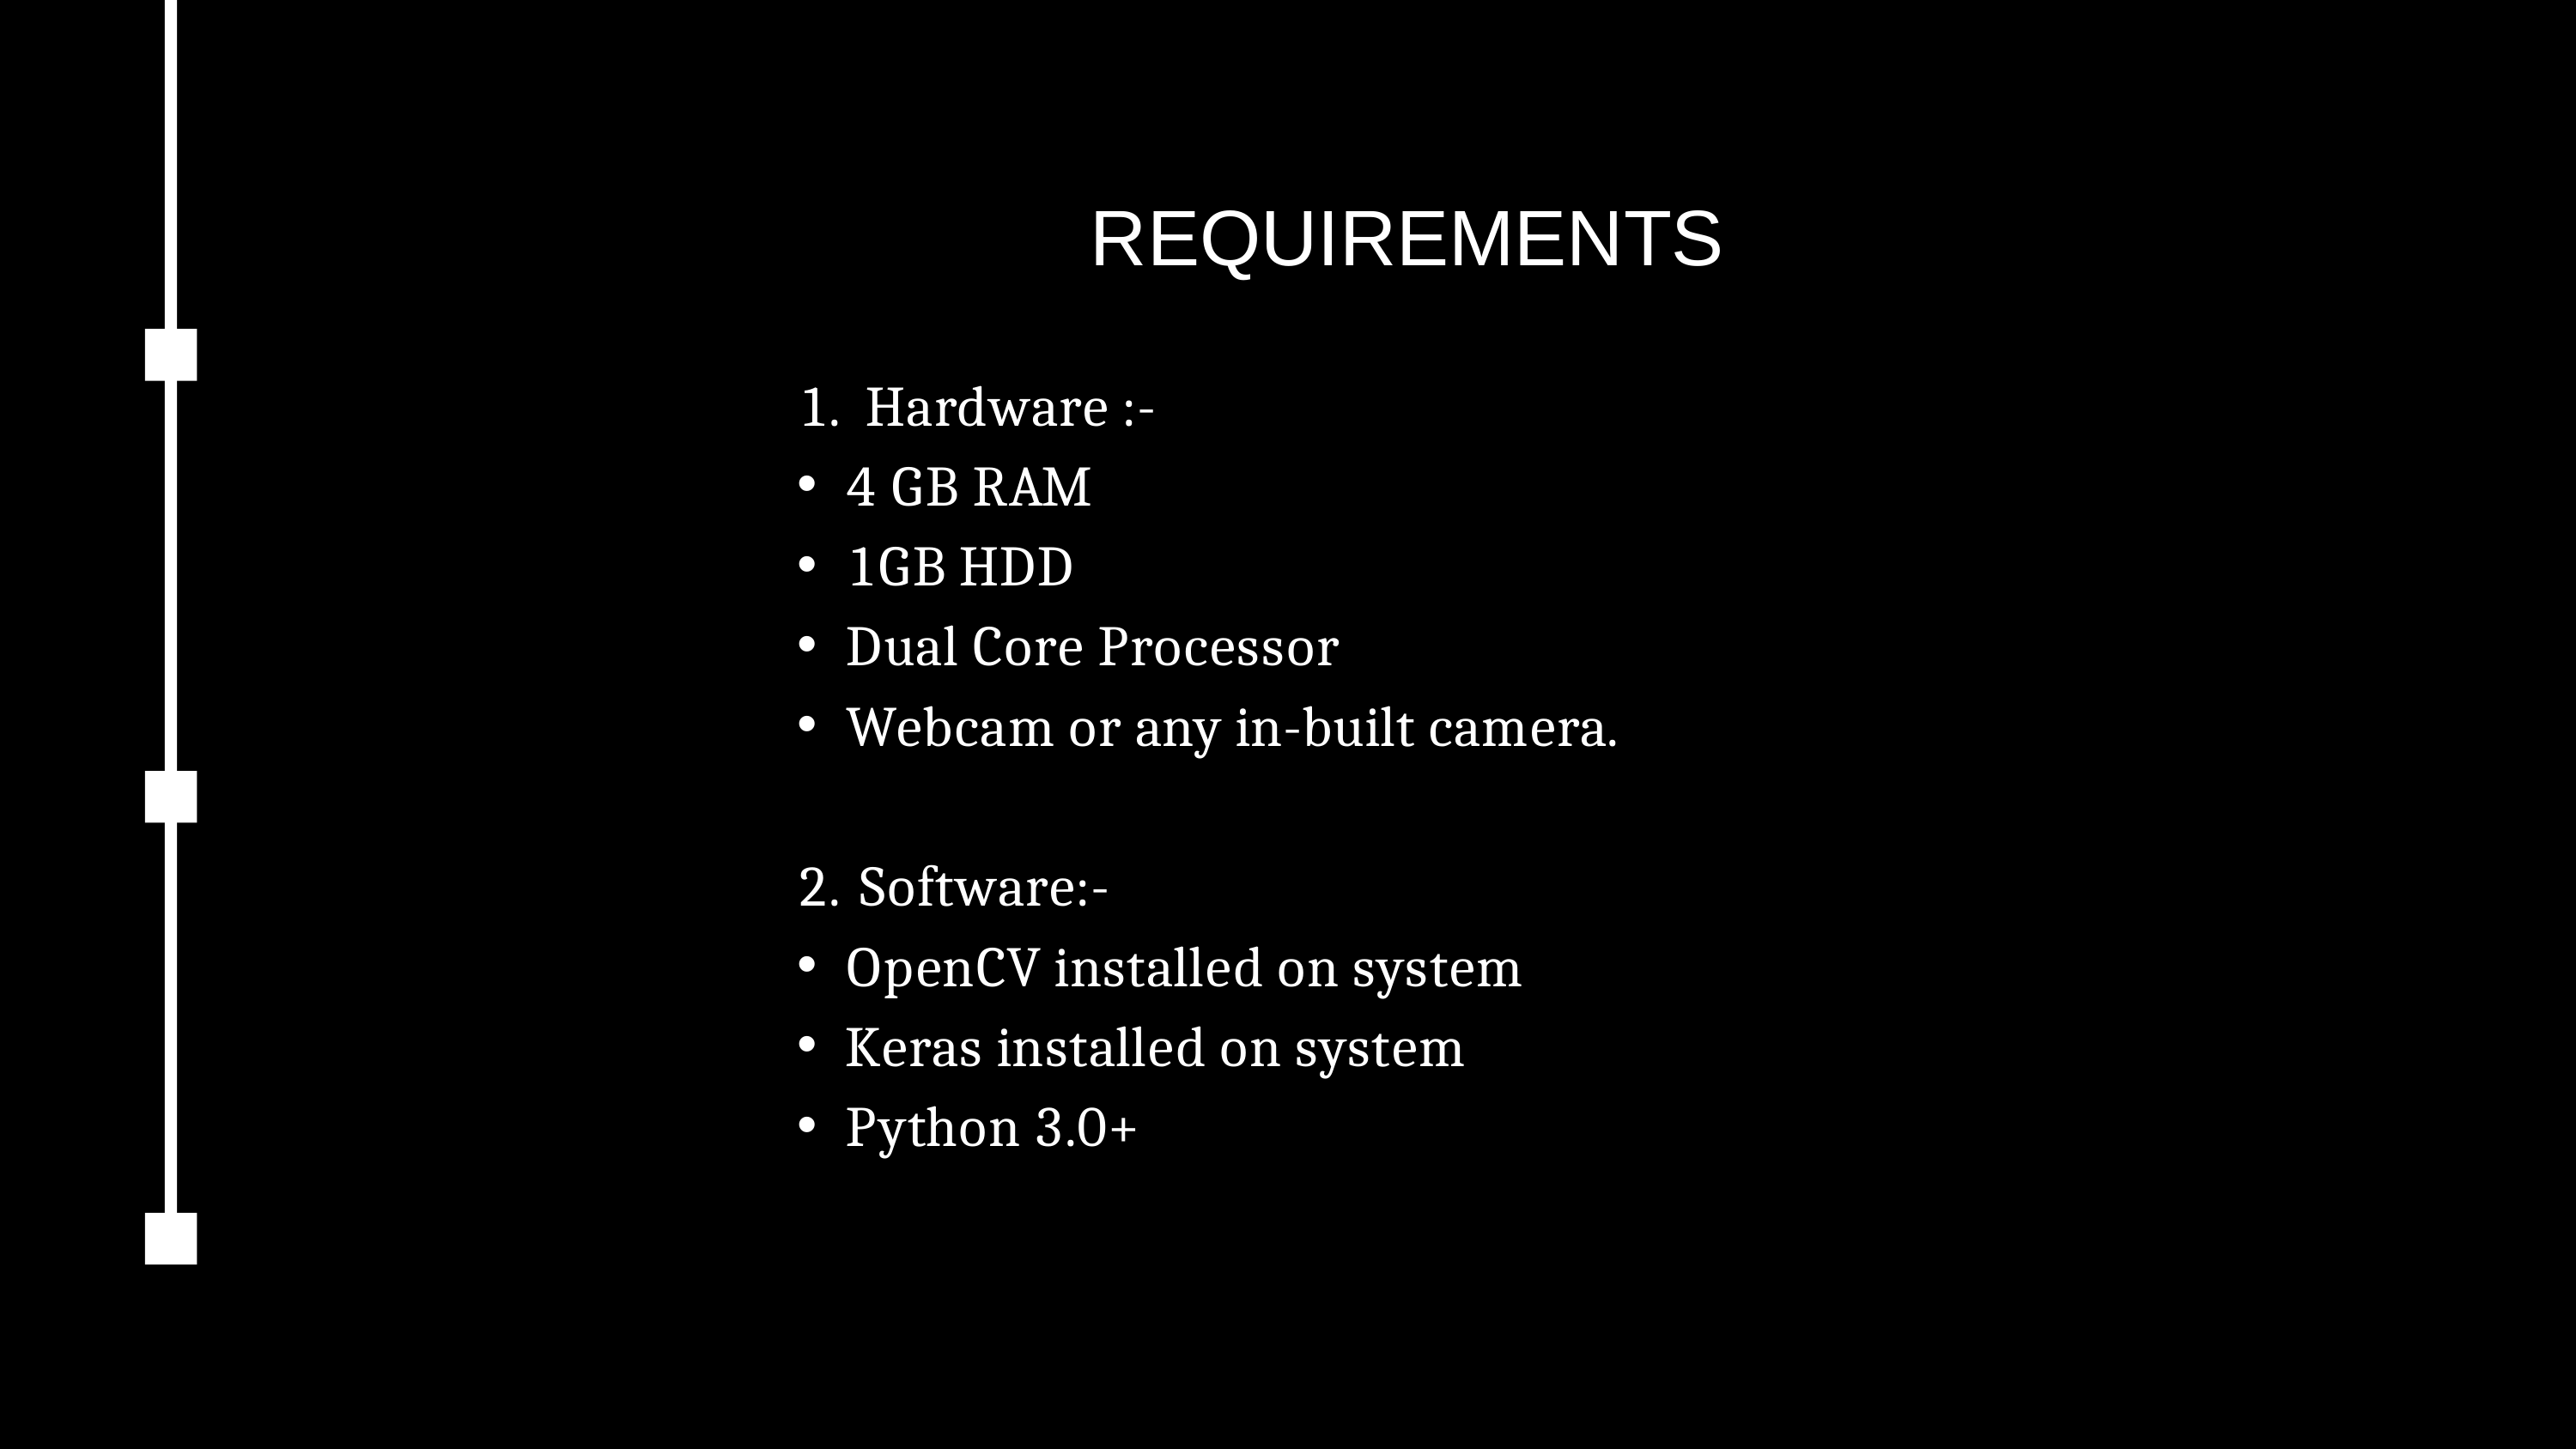

REQUIREMENTS
1.  Hardware :-
4 GB RAM
1GB HDD
Dual Core Processor
Webcam or any in-built camera.

2.	 Software:-
OpenCV installed on system
Keras installed on system
Python 3.0+